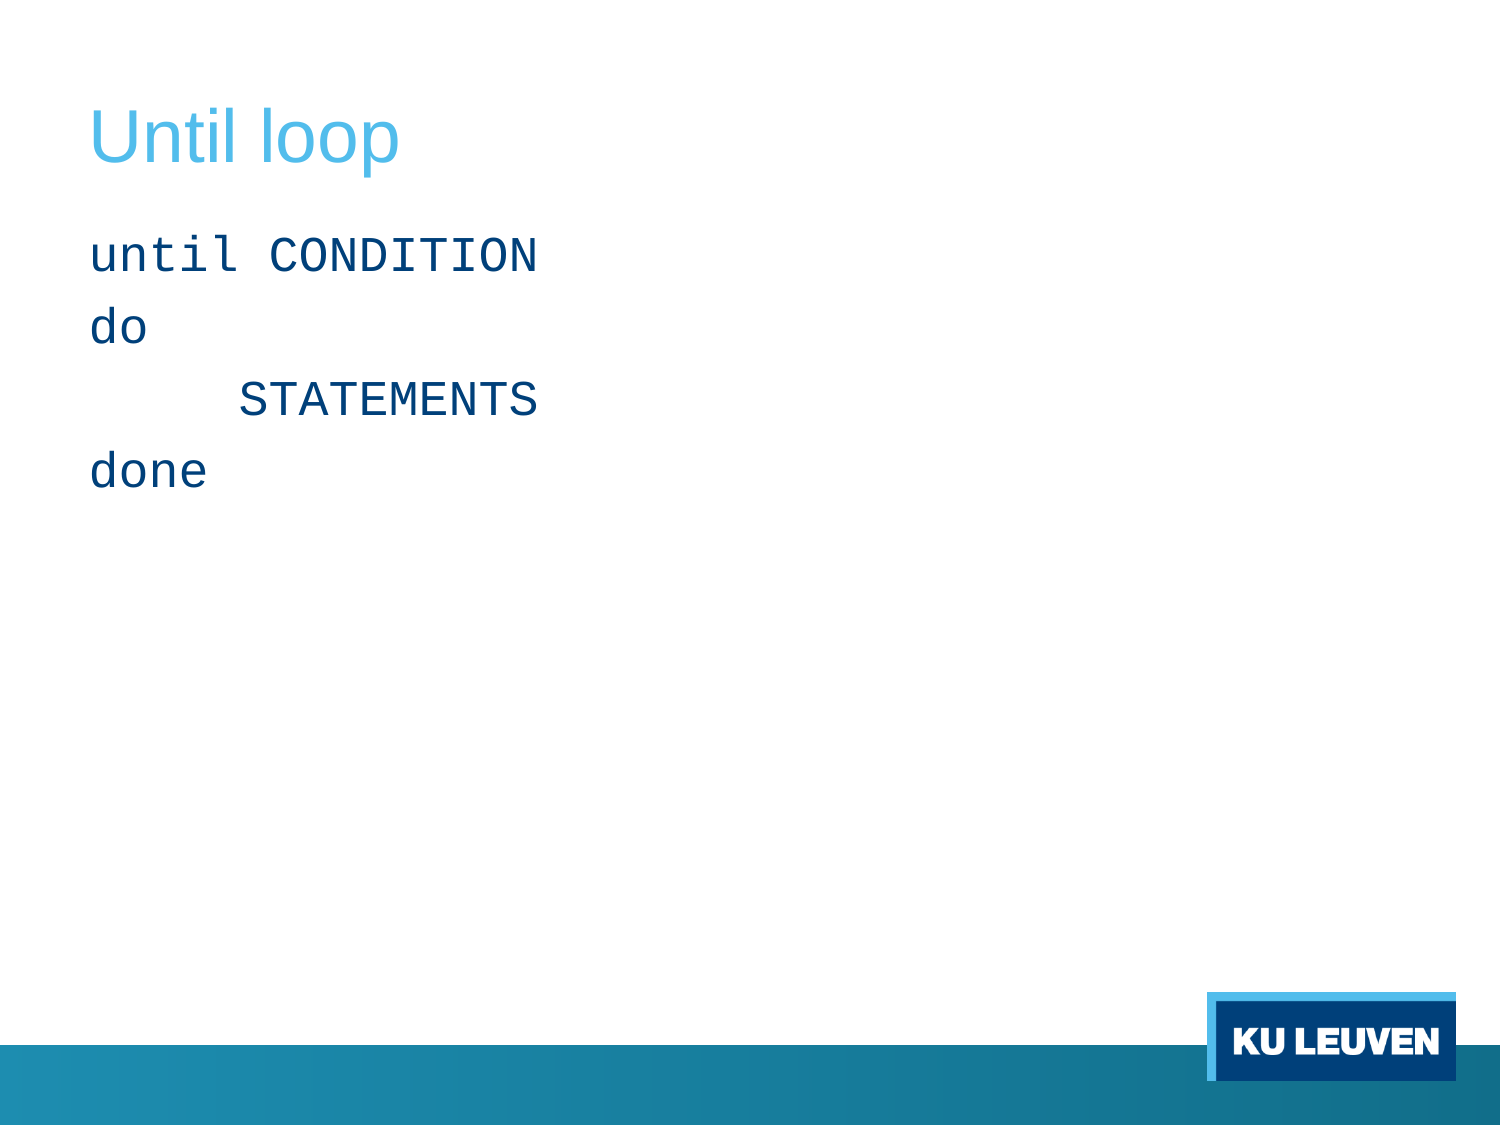

# Until loop
until CONDITION
do
     STATEMENTS
done